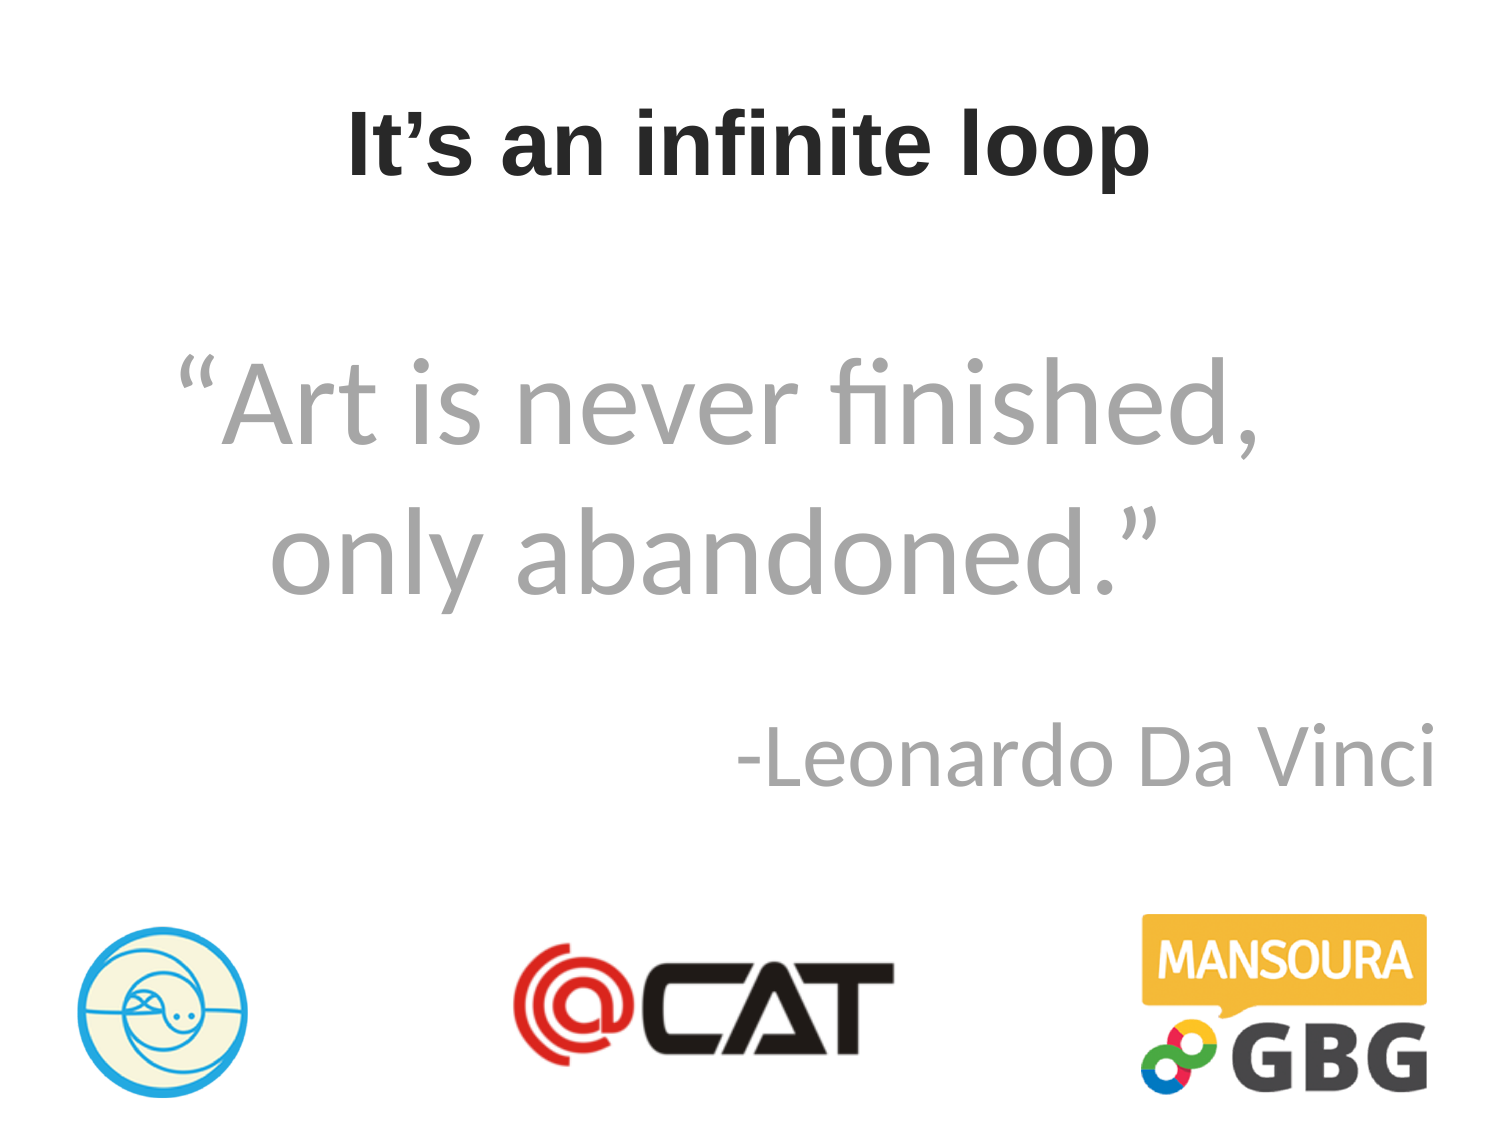

# It’s an infinite loop
“Art is never finished,
only abandoned.”
-Leonardo Da Vinci